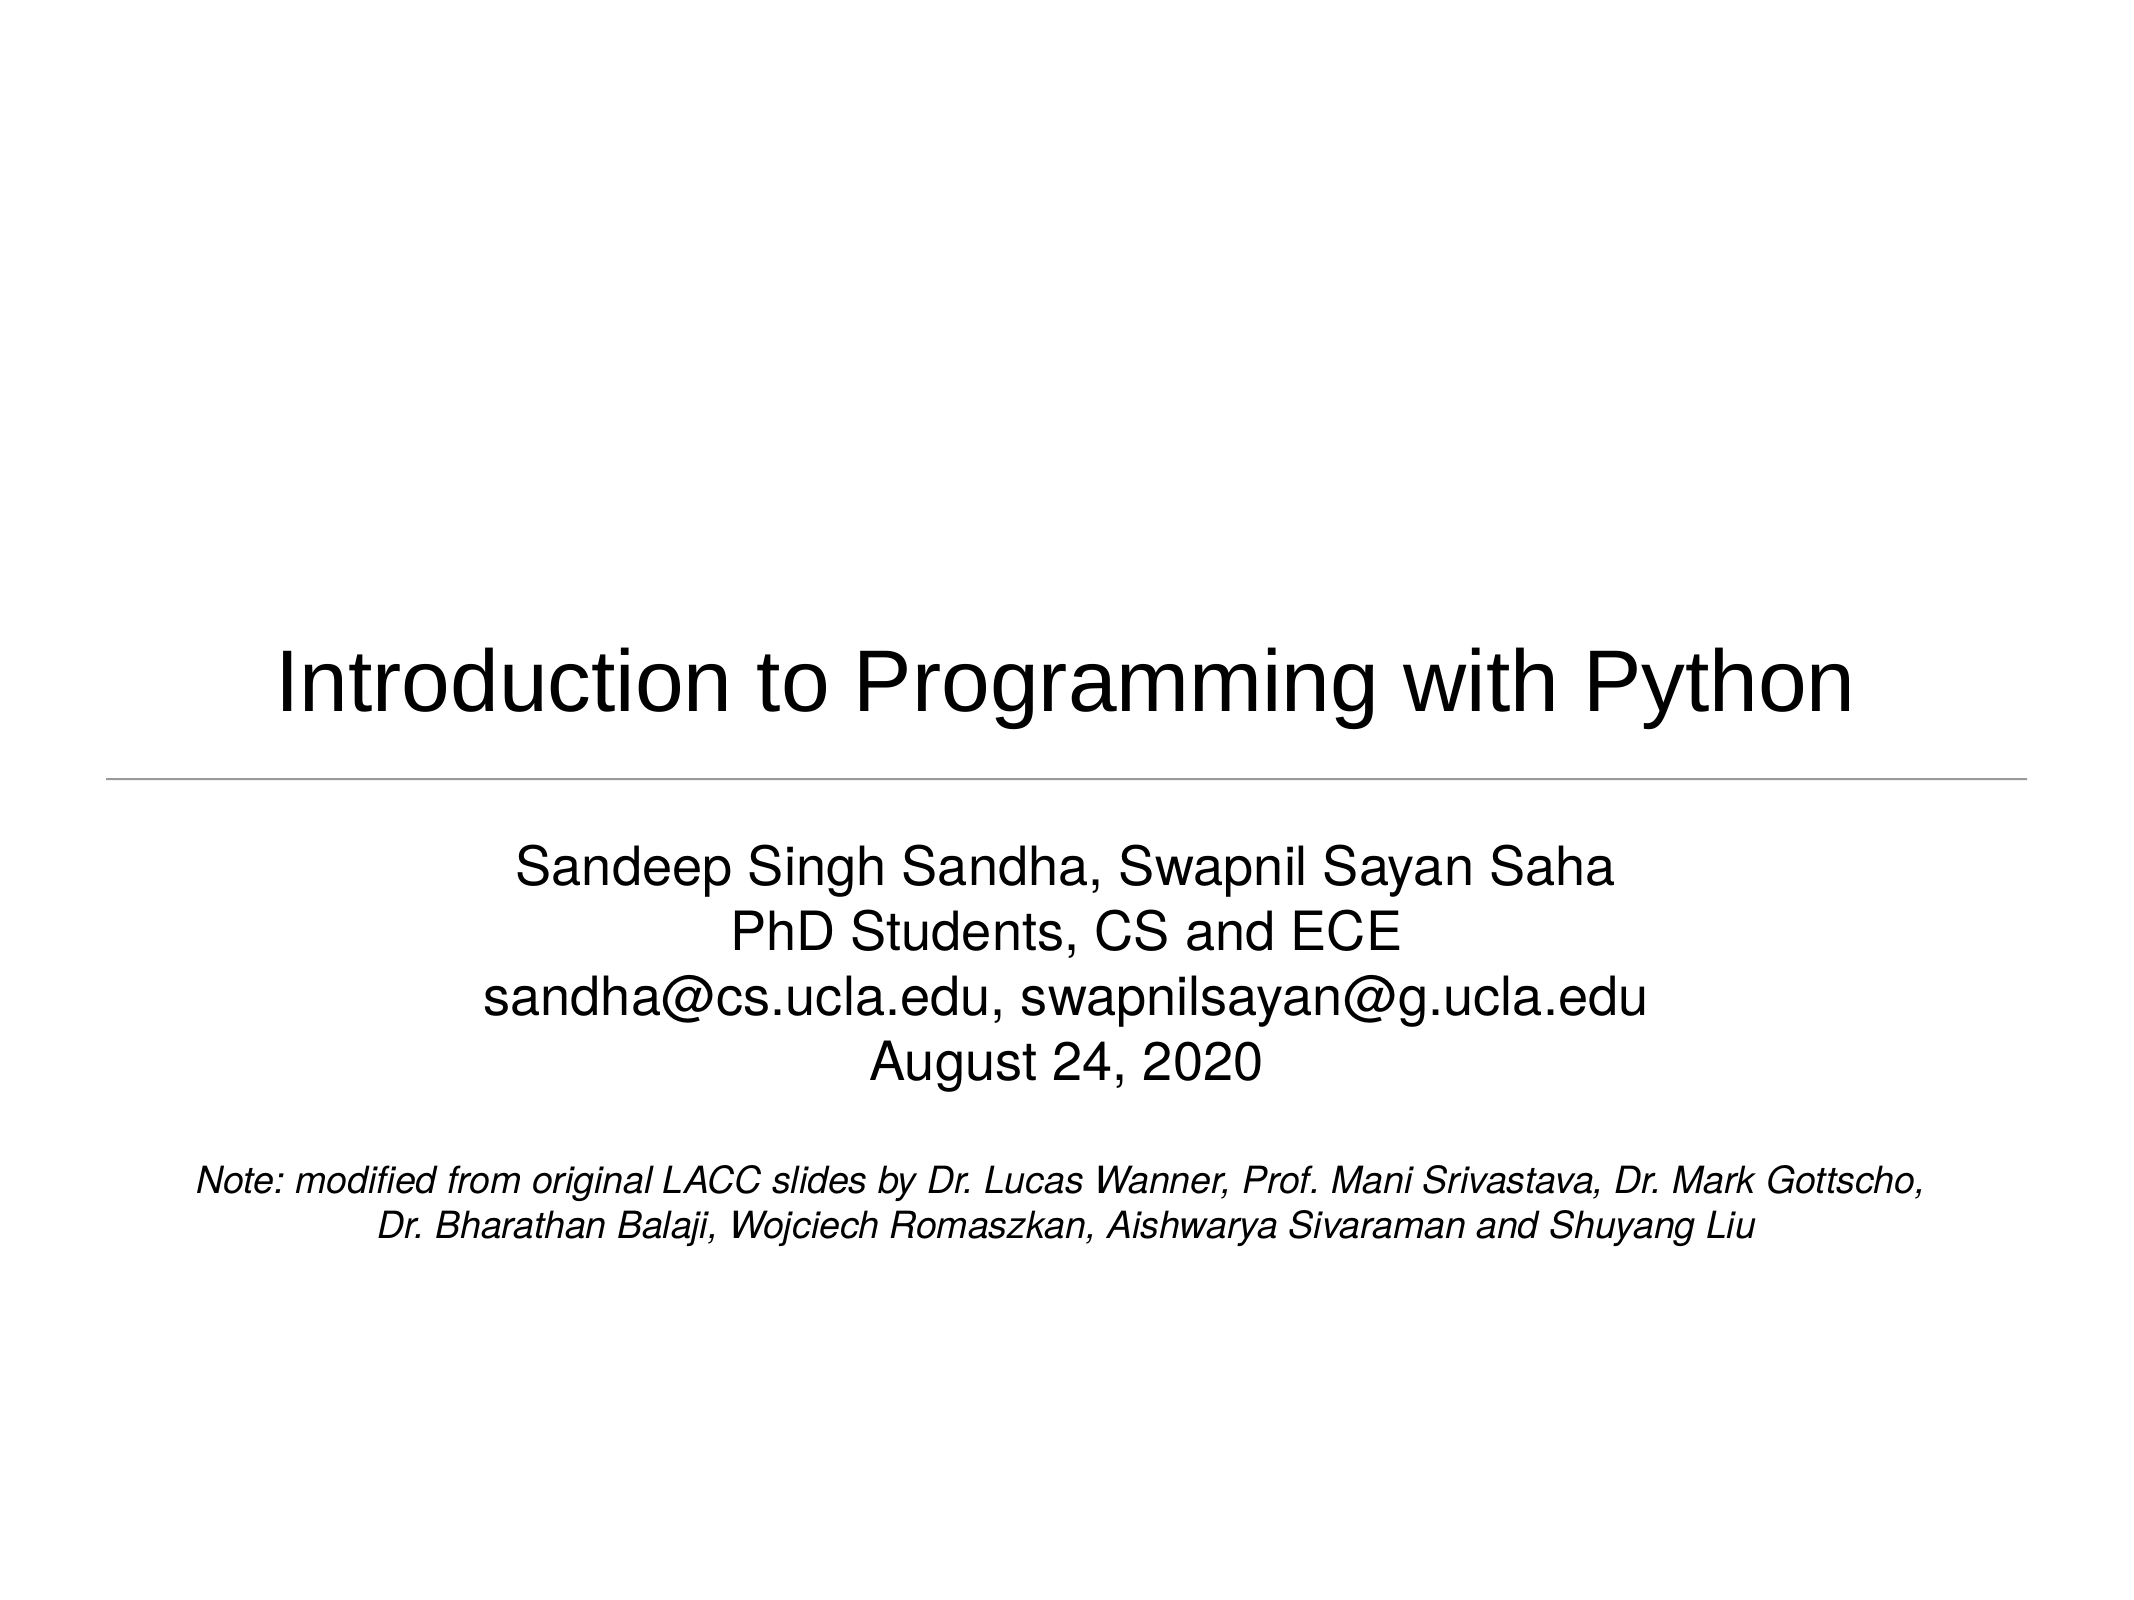

# Introduction to Programming with Python
Sandeep Singh Sandha, Swapnil Sayan Saha
PhD Students, CS and ECE
sandha@cs.ucla.edu, swapnilsayan@g.ucla.edu
August 24, 2020
Note: modified from original LACC slides by Dr. Lucas Wanner, Prof. Mani Srivastava, Dr. Mark Gottscho,
Dr. Bharathan Balaji, Wojciech Romaszkan, Aishwarya Sivaraman and Shuyang Liu